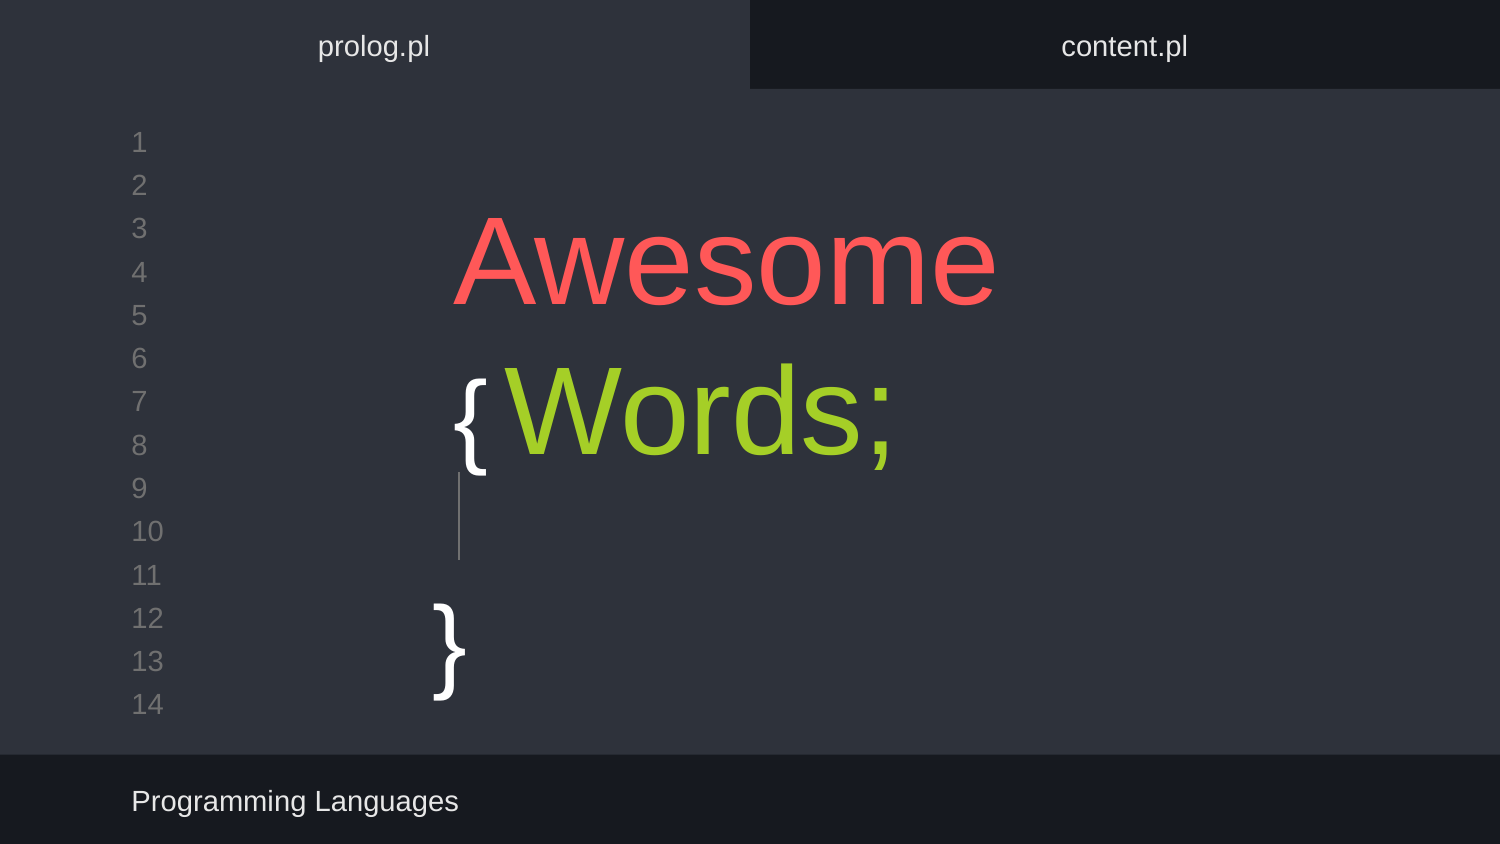

prolog.pl
content.pl
# Awesome { Words;
}
Programming Languages